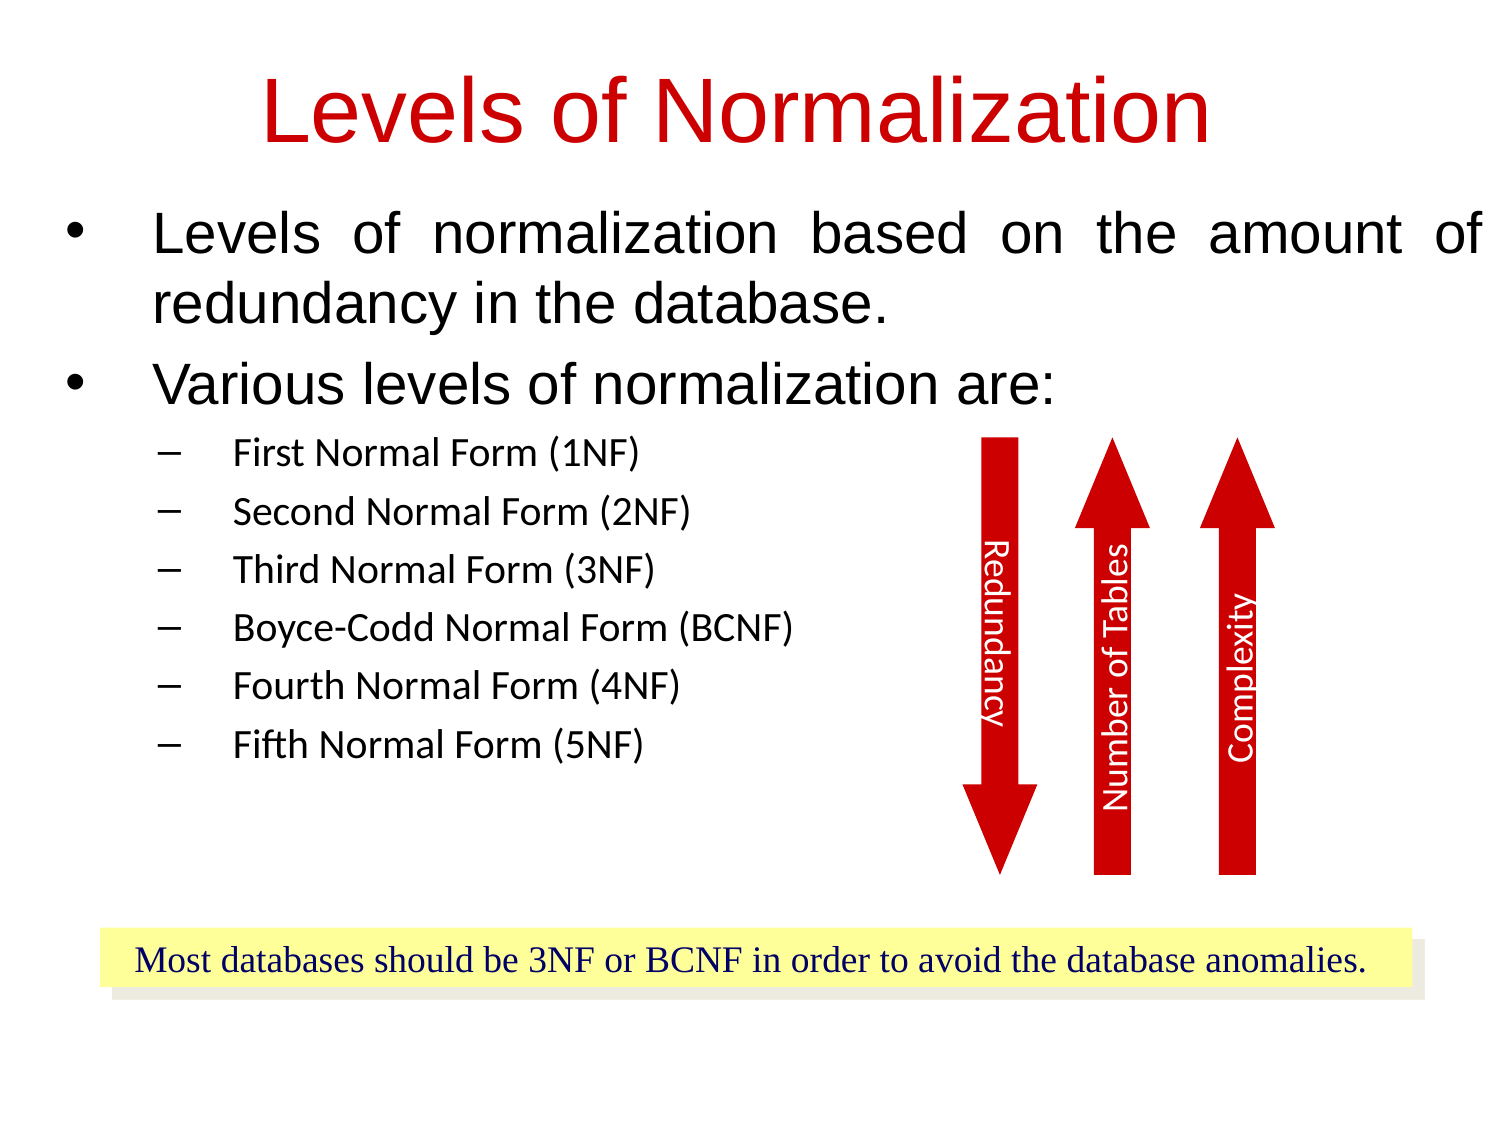

Levels of Normalization
Levels of normalization based on the amount of redundancy in the database.
Various levels of normalization are:
First Normal Form (1NF)
Second Normal Form (2NF)
Third Normal Form (3NF)
Boyce-Codd Normal Form (BCNF)
Fourth Normal Form (4NF)
Fifth Normal Form (5NF)

Redundancy
Number of Tables
Complexity
Most databases should be 3NF or BCNF in order to avoid the database anomalies.